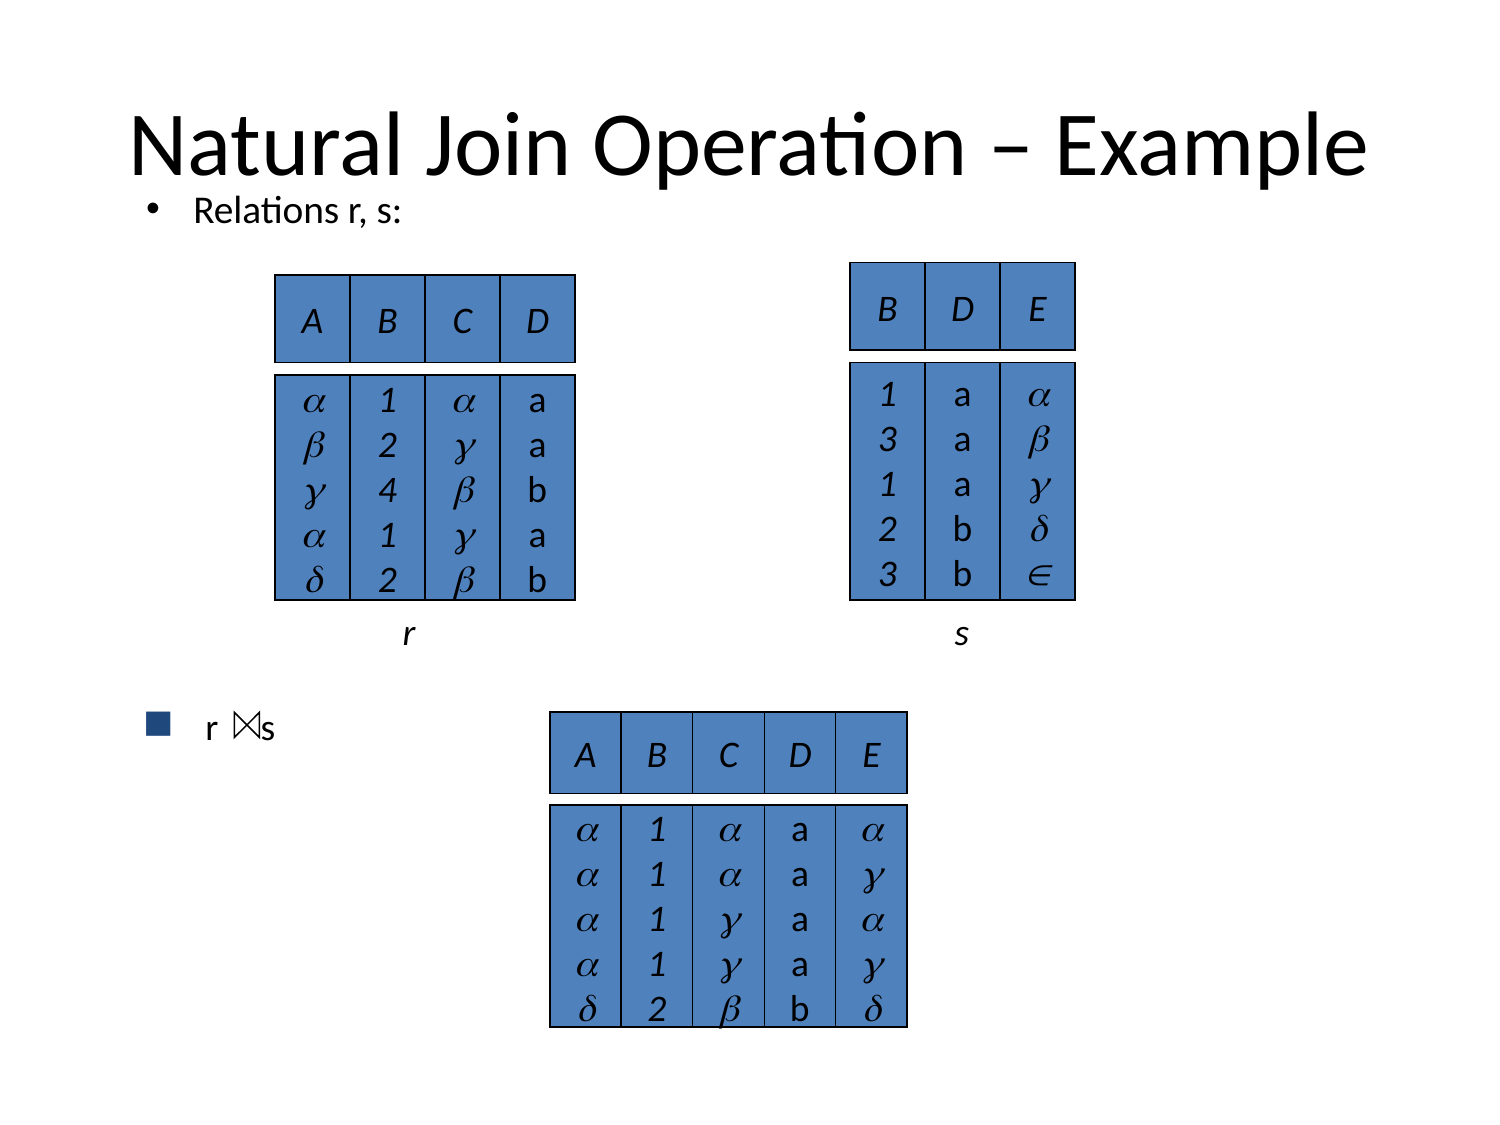

# Natural Join Operation – Example
Relations r, s:
B
D
E
A
B
C
D
1
3
1
2
3
a
a
a
b
b
α
β
γ
δ
∈
α
β
γ
α
δ
1
2
4
1
2
α
γ
β
γ
β
a
a
b
a
b
r
s
r     s

A
B
C
D
E

α
α
α
α
δ
1
1
1
1
2
α
α
γ
γ
β
a
a
a
a
b
α
γ
α
γ
δ